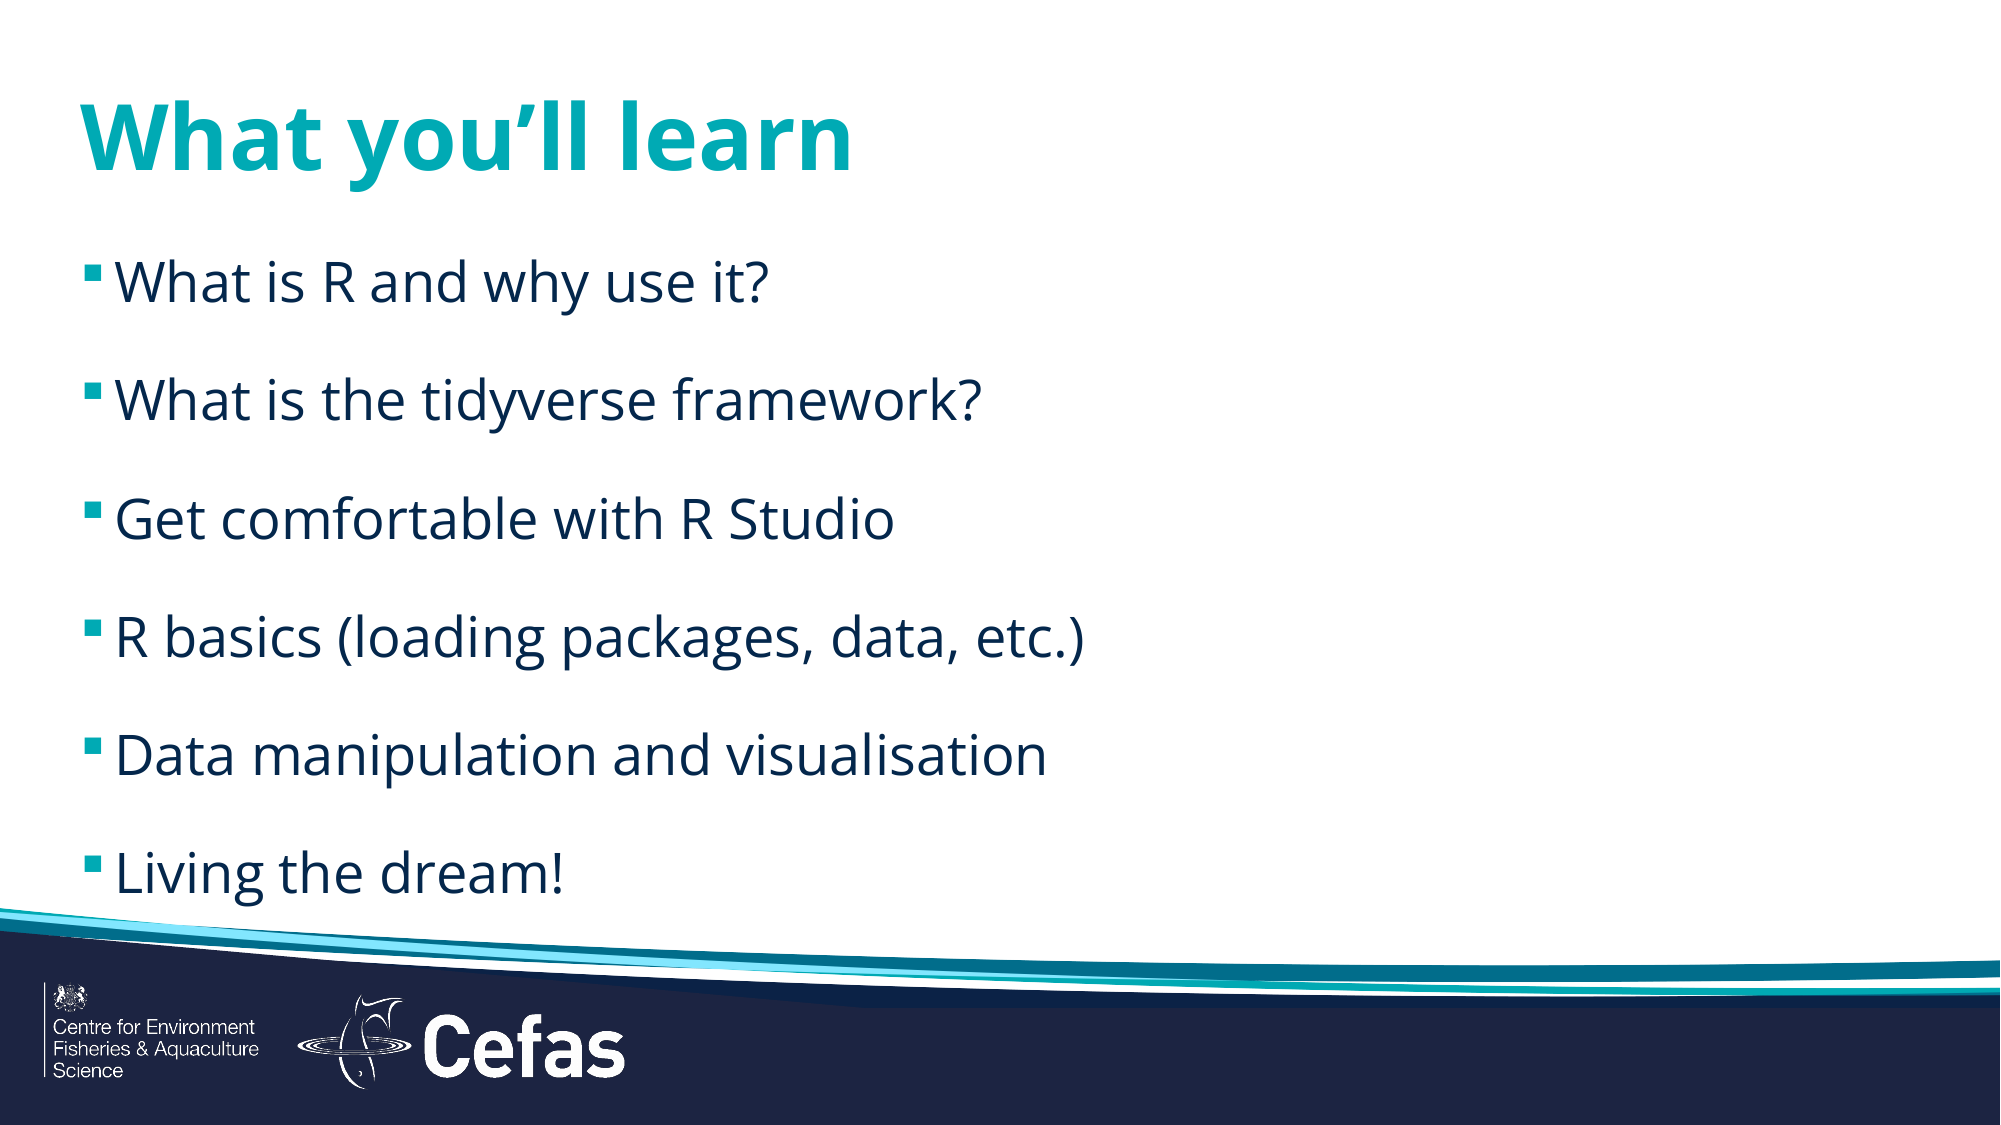

What you’ll learn
What is R and why use it?
What is the tidyverse framework?
Get comfortable with R Studio
R basics (loading packages, data, etc.)
Data manipulation and visualisation
Living the dream!